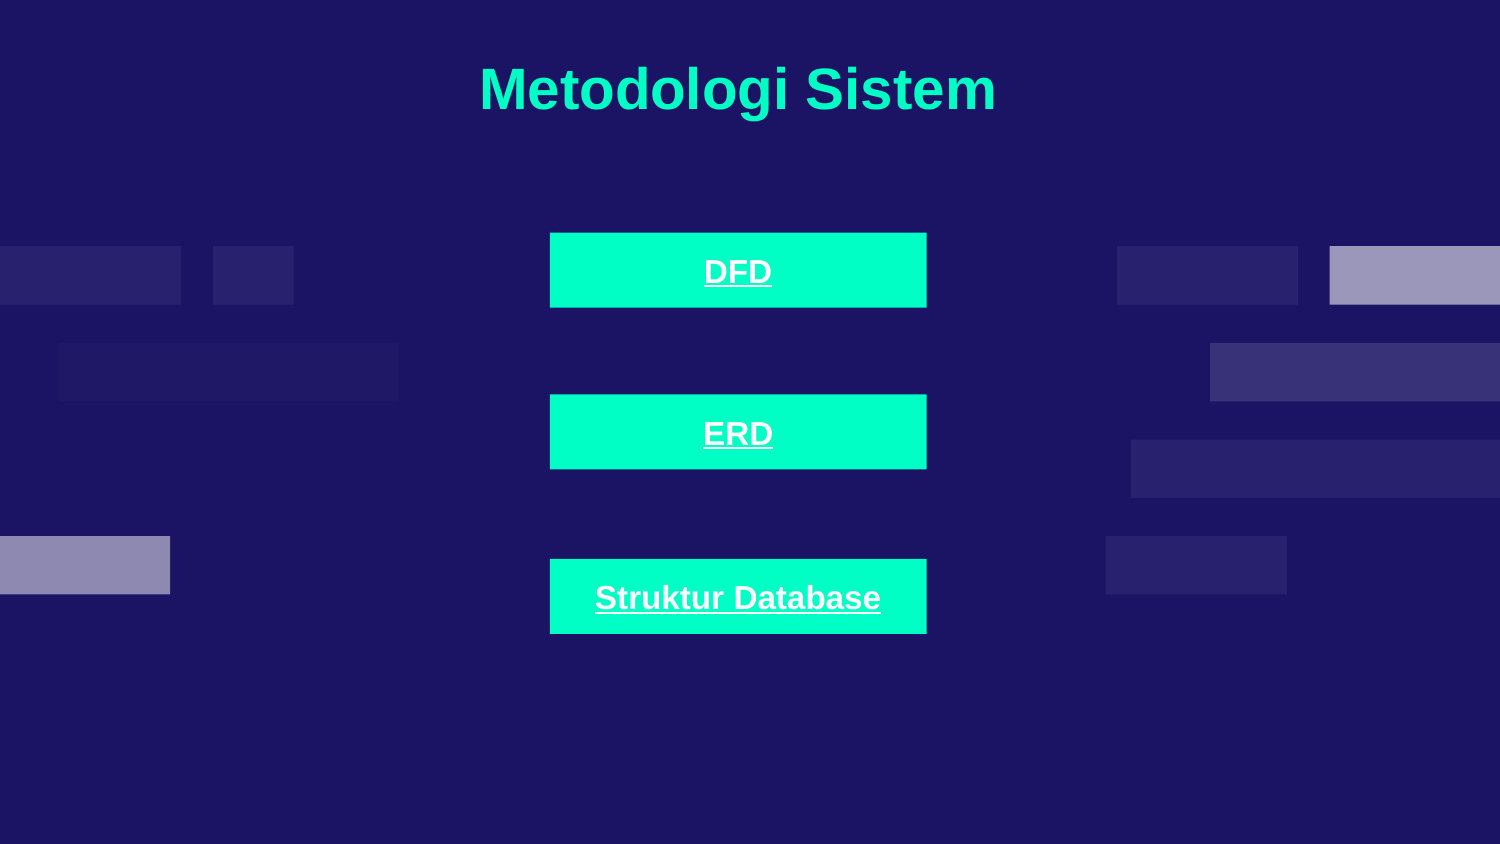

Metodologi Sistem
# DFD
ERD
Struktur Database